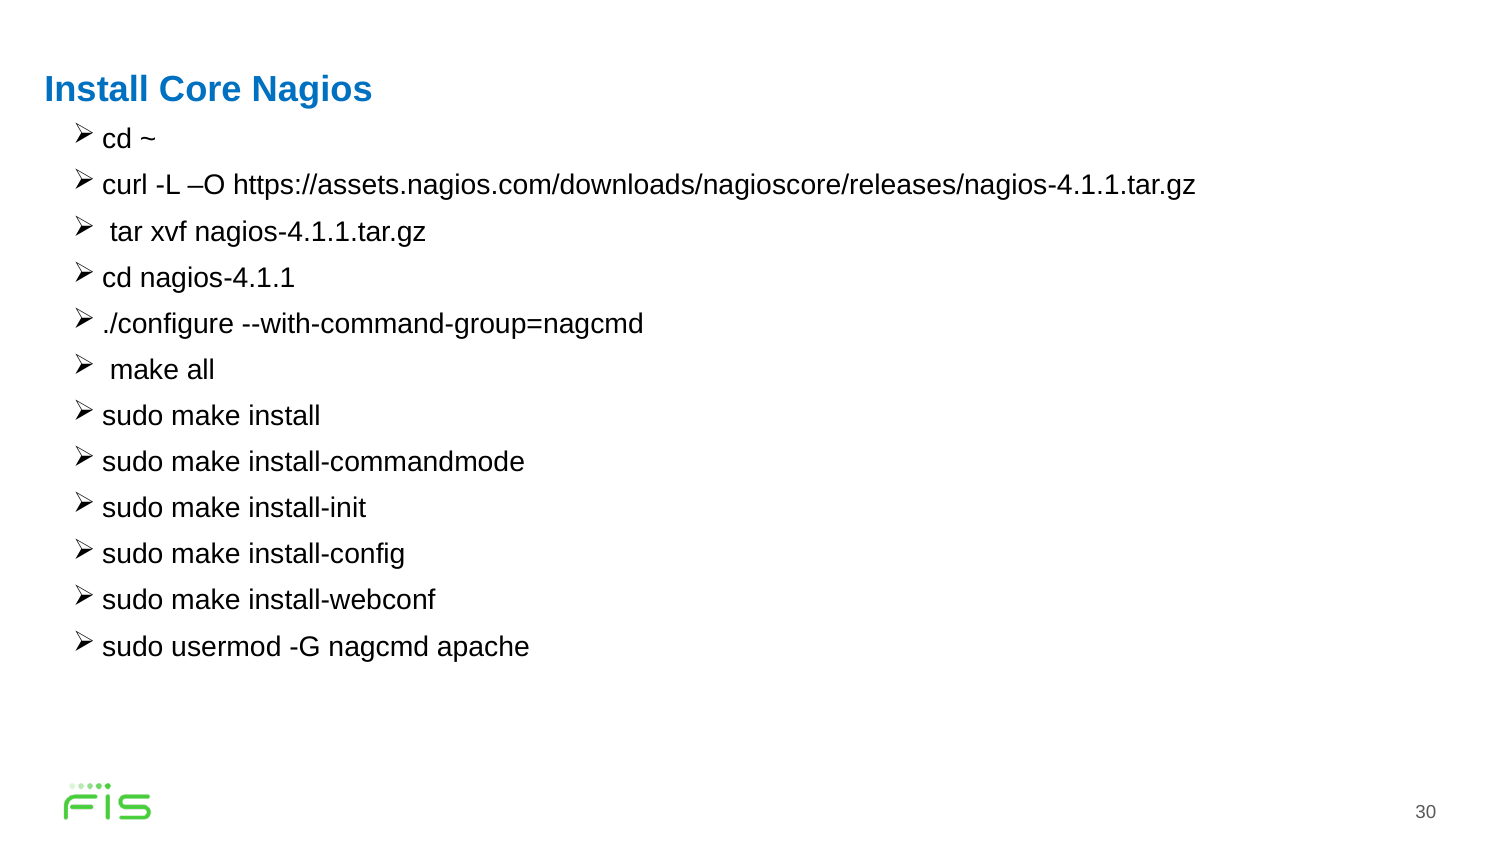

Install Core Nagios
cd ~
curl -L –O https://assets.nagios.com/downloads/nagioscore/releases/nagios-4.1.1.tar.gz
 tar xvf nagios-4.1.1.tar.gz
cd nagios-4.1.1
./configure --with-command-group=nagcmd
 make all
sudo make install
sudo make install-commandmode
sudo make install-init
sudo make install-config
sudo make install-webconf
sudo usermod -G nagcmd apache
30